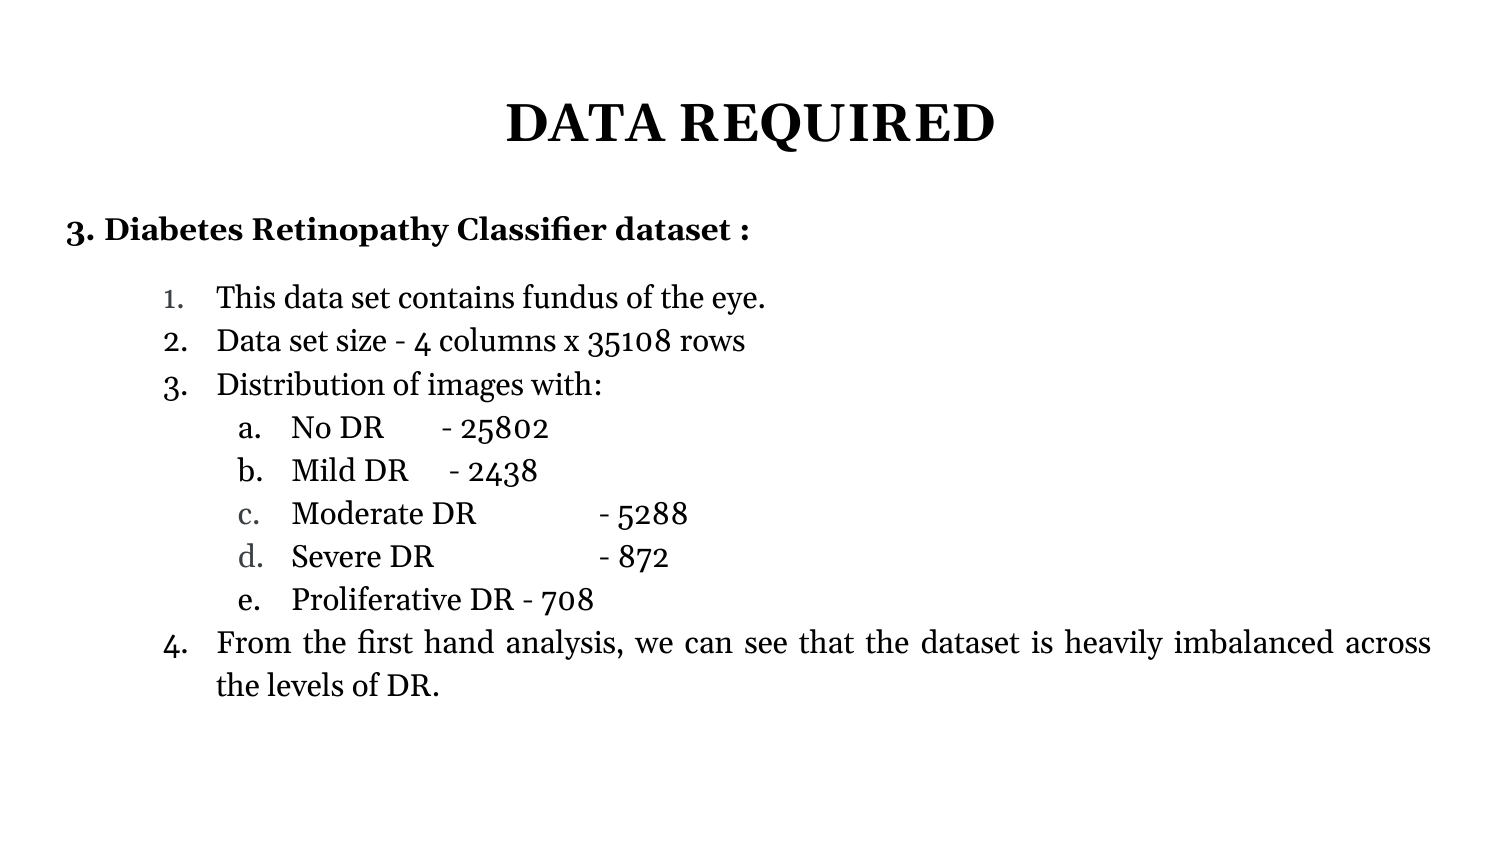

# DATA REQUIRED

3. Diabetes Retinopathy Classifier dataset :
This data set contains fundus of the eye.
Data set size - 4 columns x 35108 rows
Distribution of images with:
No DR 	- 25802
Mild DR 	 - 2438
Moderate DR 	 - 5288
Severe DR 	 - 872
Proliferative DR - 708
From the first hand analysis, we can see that the dataset is heavily imbalanced across the levels of DR.